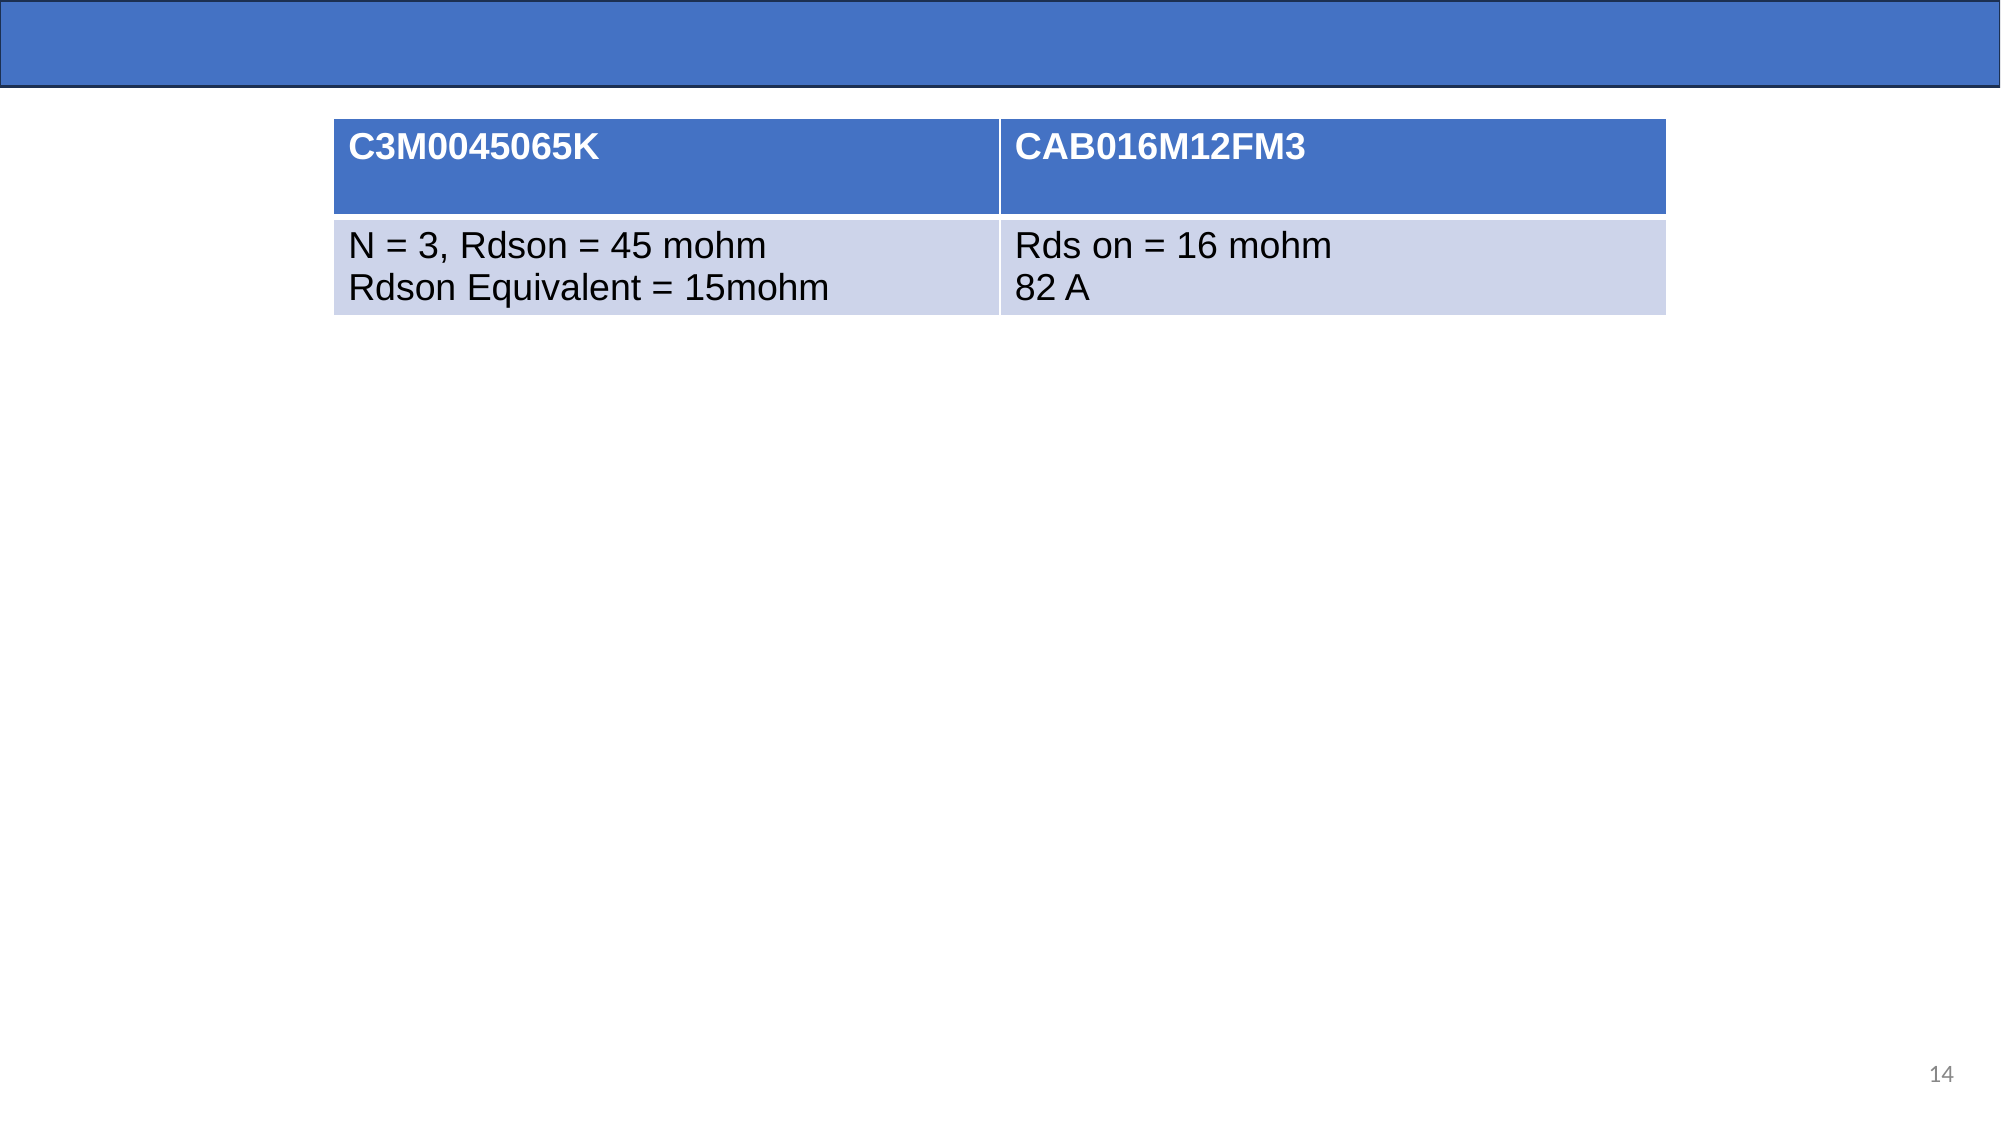

| C3M0045065K | CAB016M12FM3 |
| --- | --- |
| N = 3, Rdson = 45 mohm Rdson Equivalent = 15mohm | Rds on = 16 mohm 82 A |
14